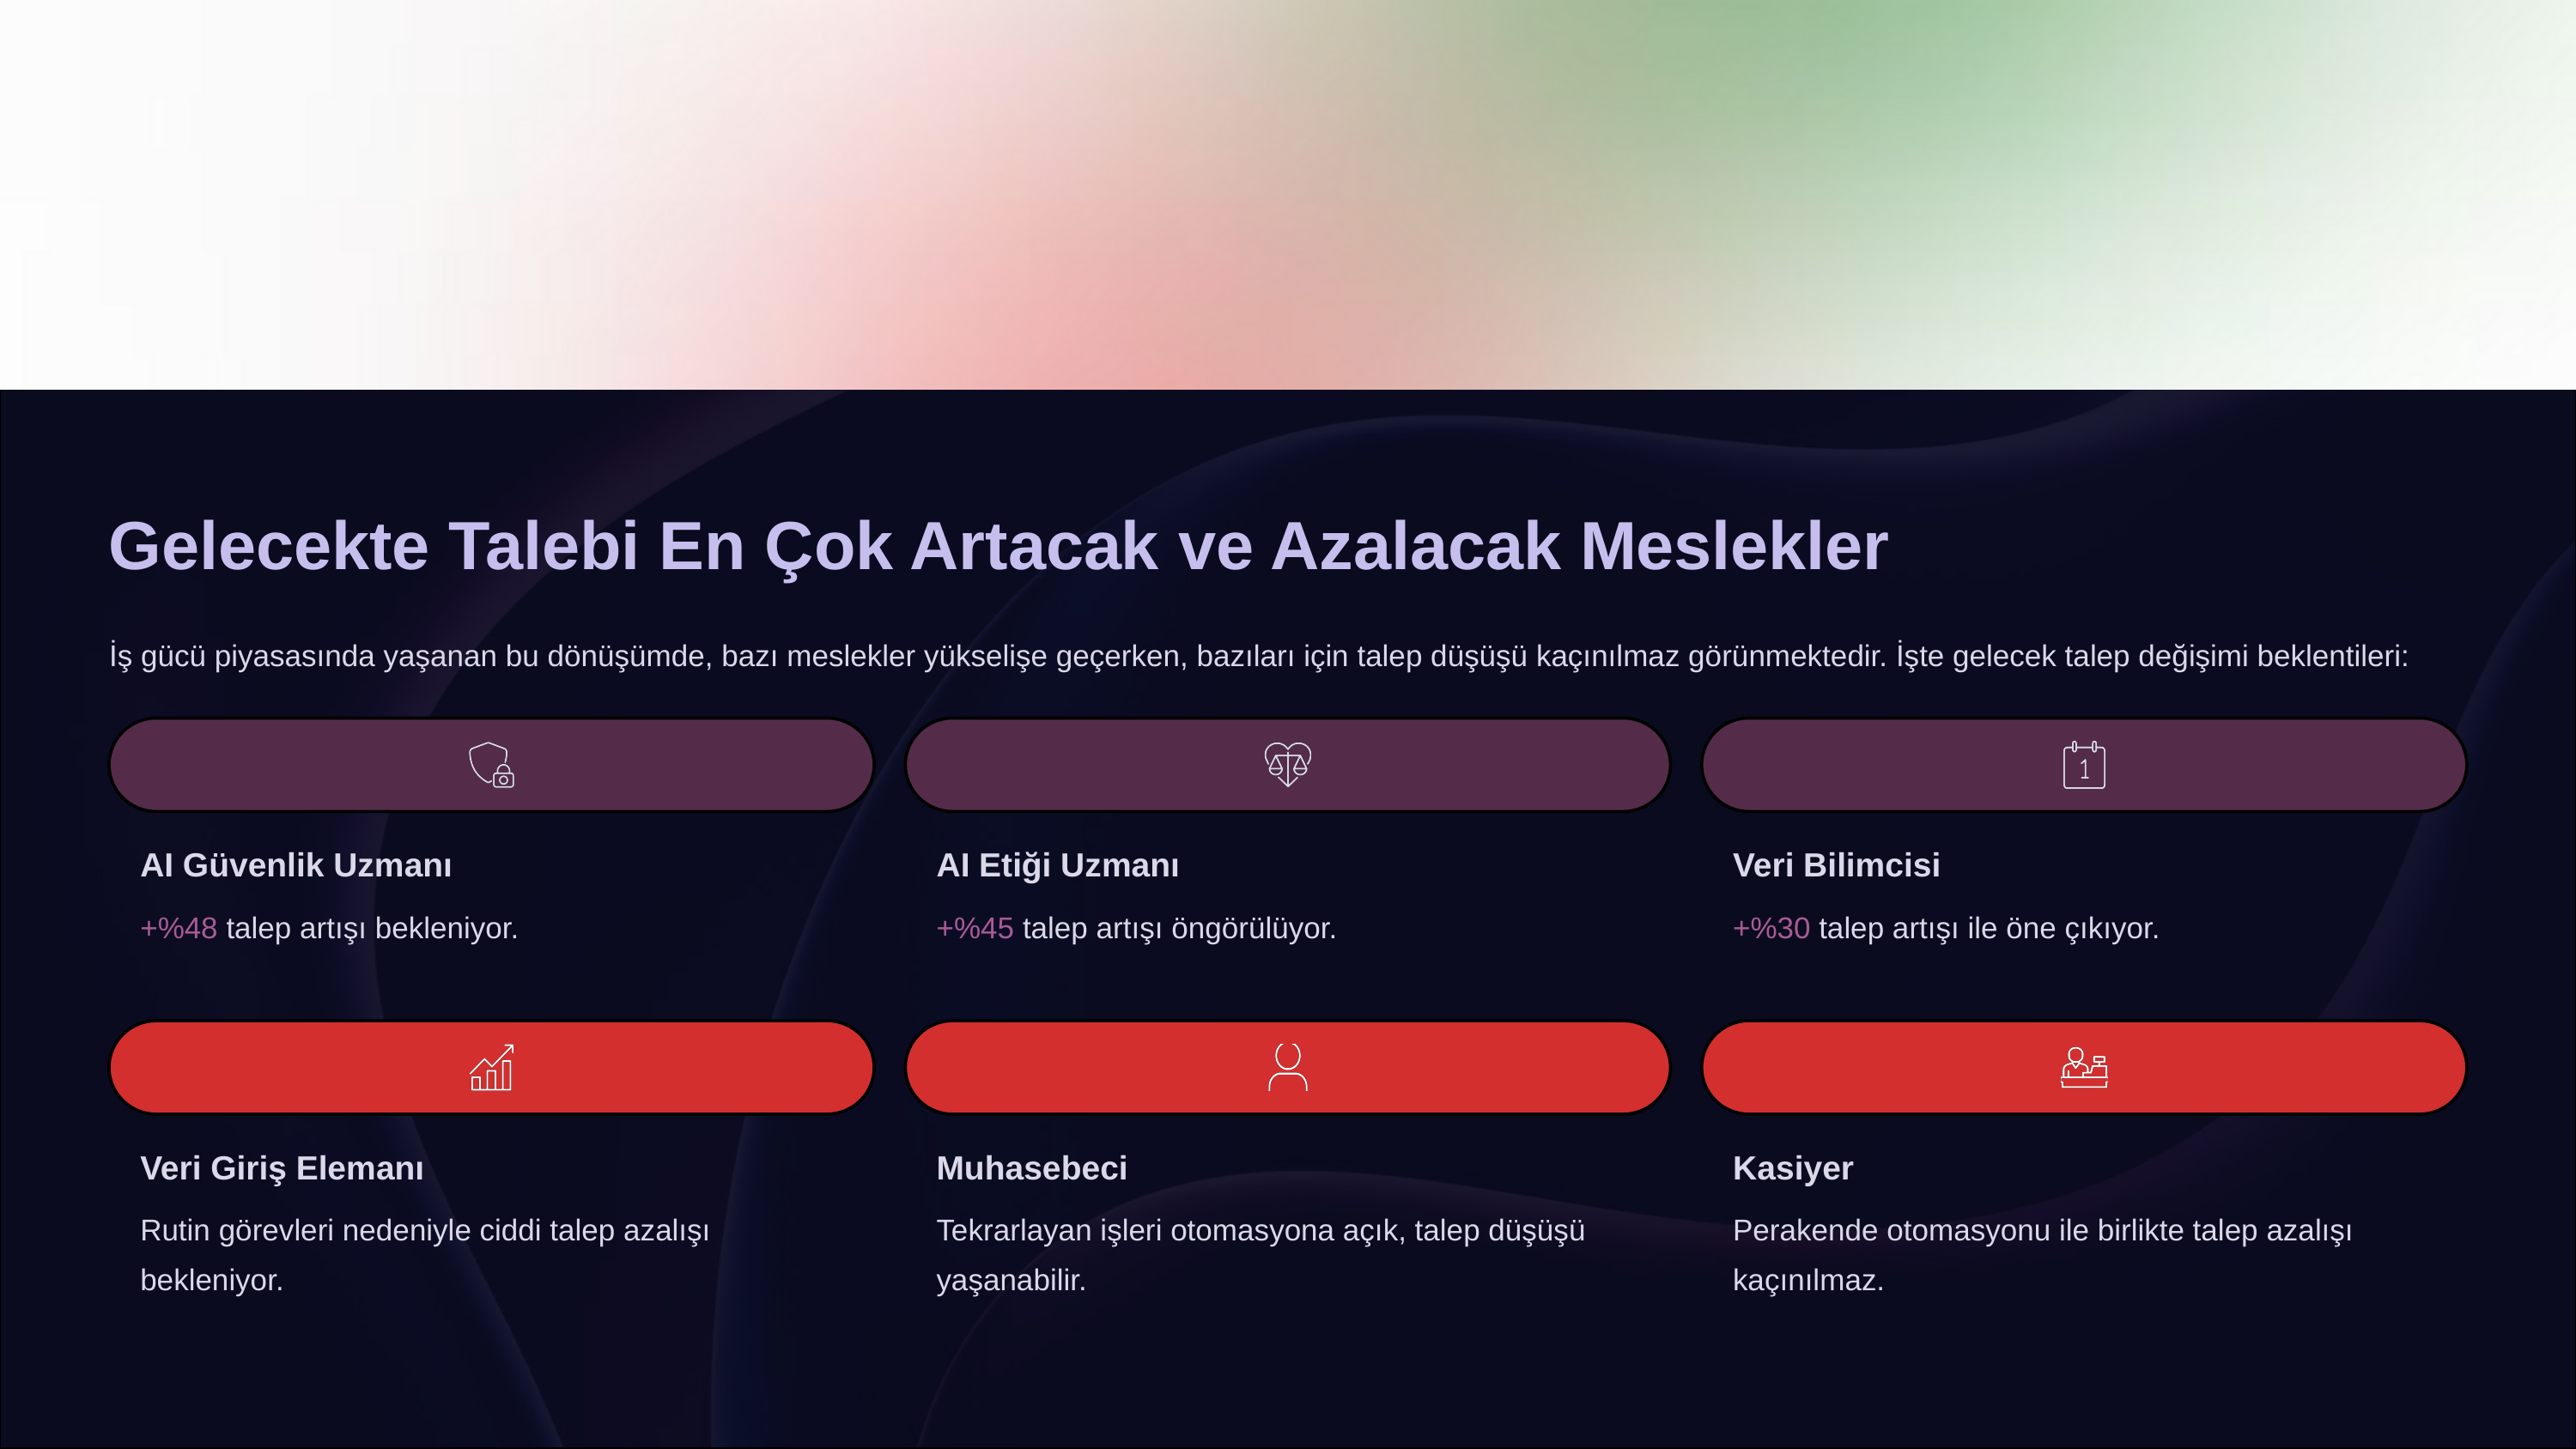

Gelecekte Talebi En Çok Artacak ve Azalacak Meslekler
İş gücü piyasasında yaşanan bu dönüşümde, bazı meslekler yükselişe geçerken, bazıları için talep düşüşü kaçınılmaz görünmektedir. İşte gelecek talep değişimi beklentileri:

AI Güvenlik Uzmanı
AI Etiği Uzmanı
Veri Bilimcisi
+%48 talep artışı bekleniyor.
+%45 talep artışı öngörülüyor.
+%30 talep artışı ile öne çıkıyor.

Veri Giriş Elemanı
Muhasebeci
Kasiyer
Rutin görevleri nedeniyle ciddi talep azalışı bekleniyor.
Tekrarlayan işleri otomasyona açık, talep düşüşü yaşanabilir.
Perakende otomasyonu ile birlikte talep azalışı kaçınılmaz.